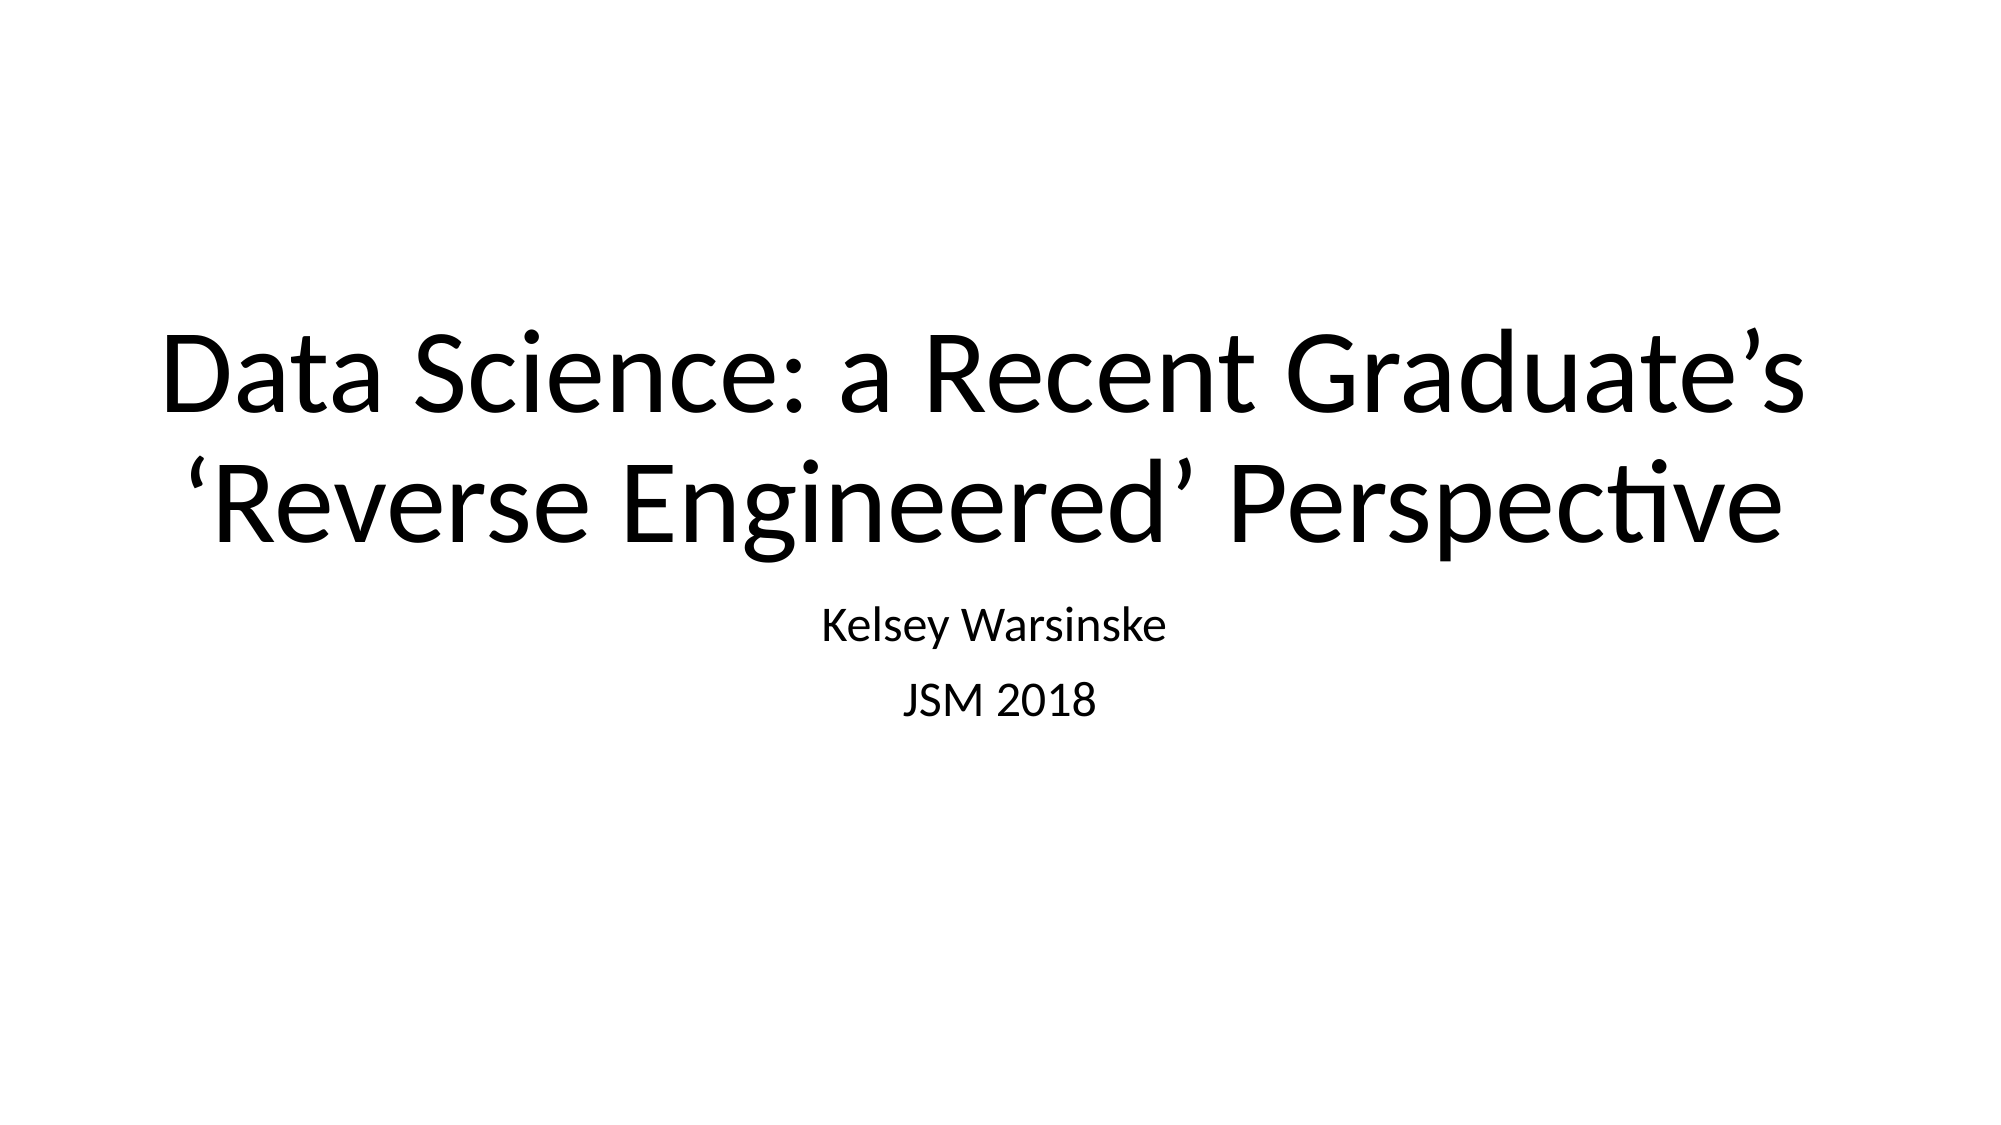

# Data Science: a Recent Graduate’s ‘Reverse Engineered’ Perspective
Kelsey Warsinske
JSM 2018